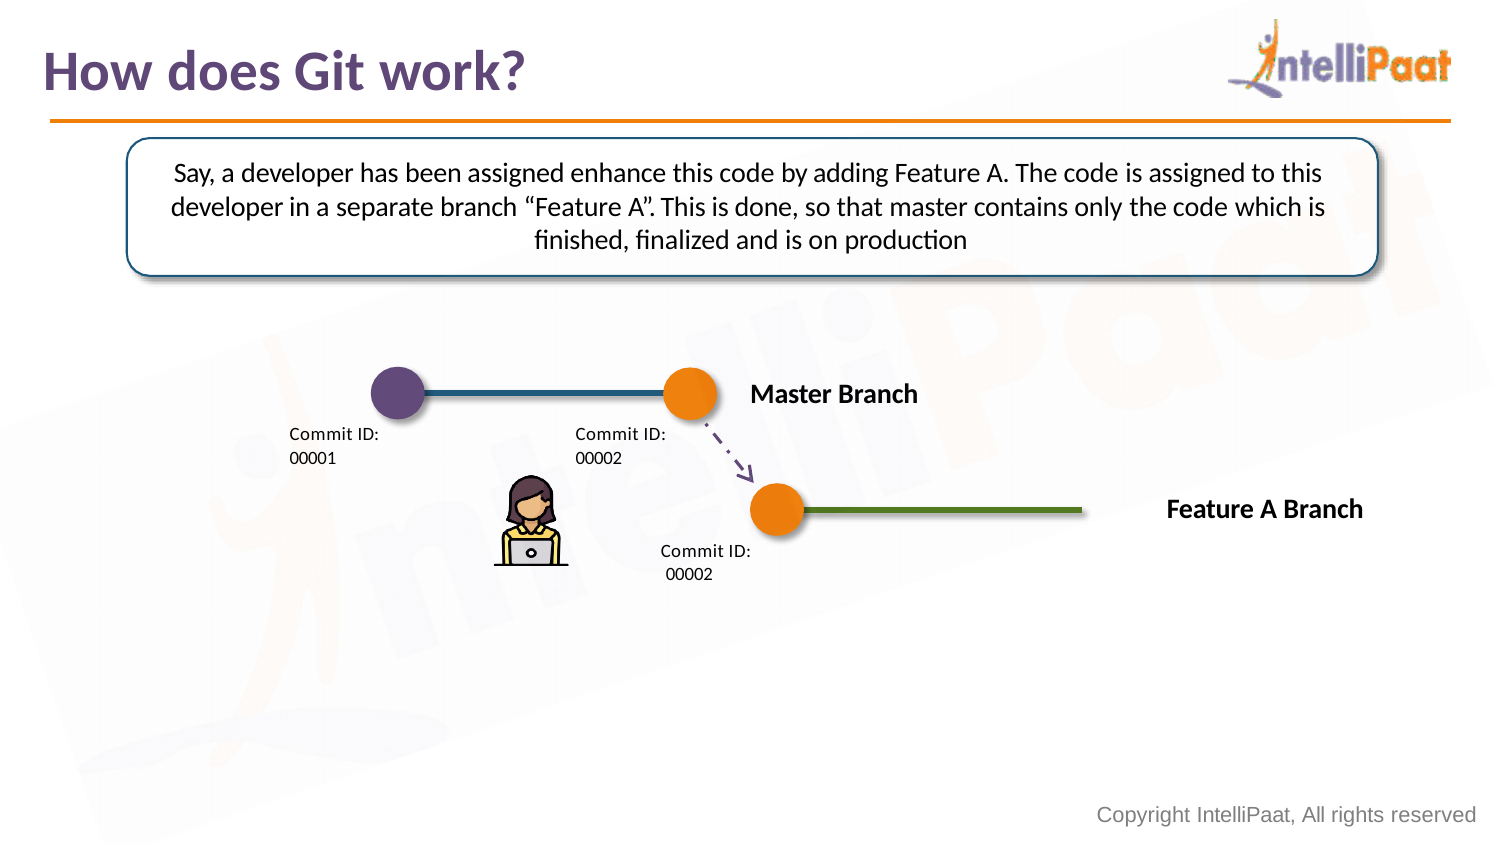

# How does Git work?

Say, a developer has been assigned enhance this code by adding Feature A. The code is assigned to this  developer in a separate branch “Feature A”. This is done, so that master contains only the code which is  finished, finalized and is on production

Master Branch

Commit ID:
00001
Commit ID:
00002

Feature A Branch

Commit ID:  00002
Copyright IntelliPaat, All rights reserved